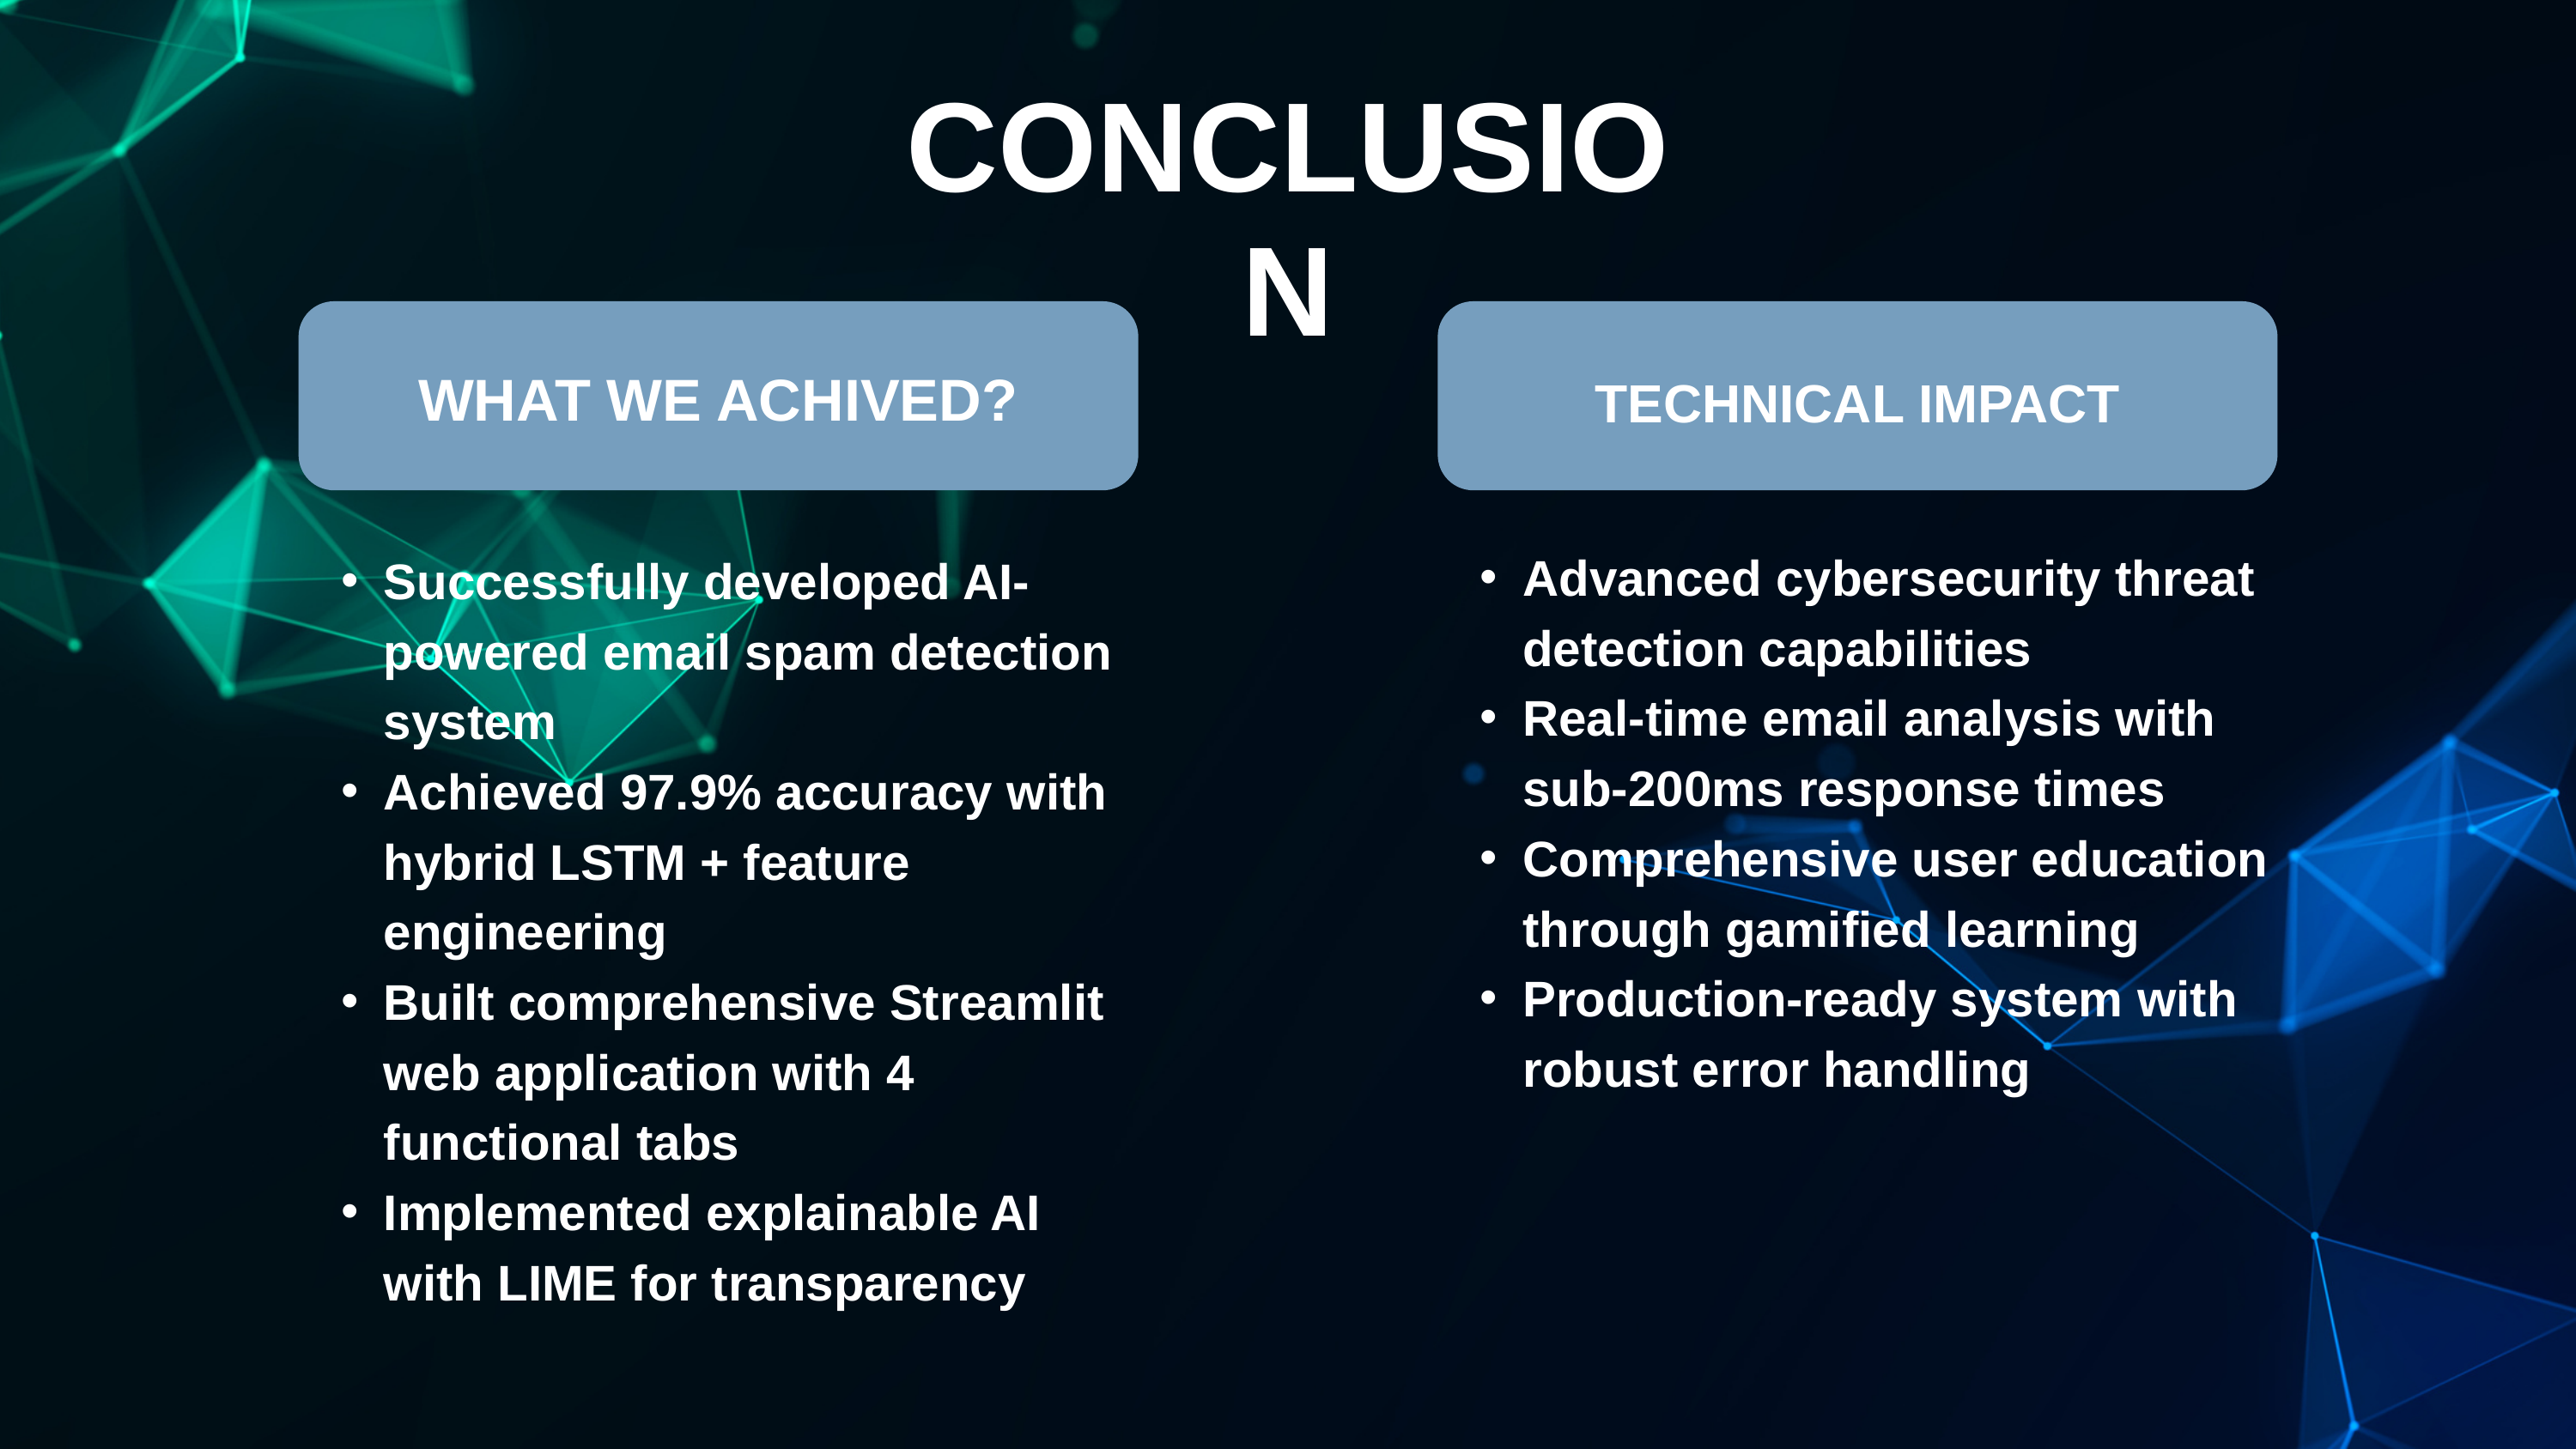

CONCLUSION

WHAT WE ACHIVED?
TECHNICAL IMPACT
Advanced cybersecurity threat detection capabilities
Real-time email analysis with sub-200ms response times
Comprehensive user education through gamified learning
Production-ready system with robust error handling
Successfully developed AI-powered email spam detection system
Achieved 97.9% accuracy with hybrid LSTM + feature engineering
Built comprehensive Streamlit web application with 4 functional tabs
Implemented explainable AI with LIME for transparency